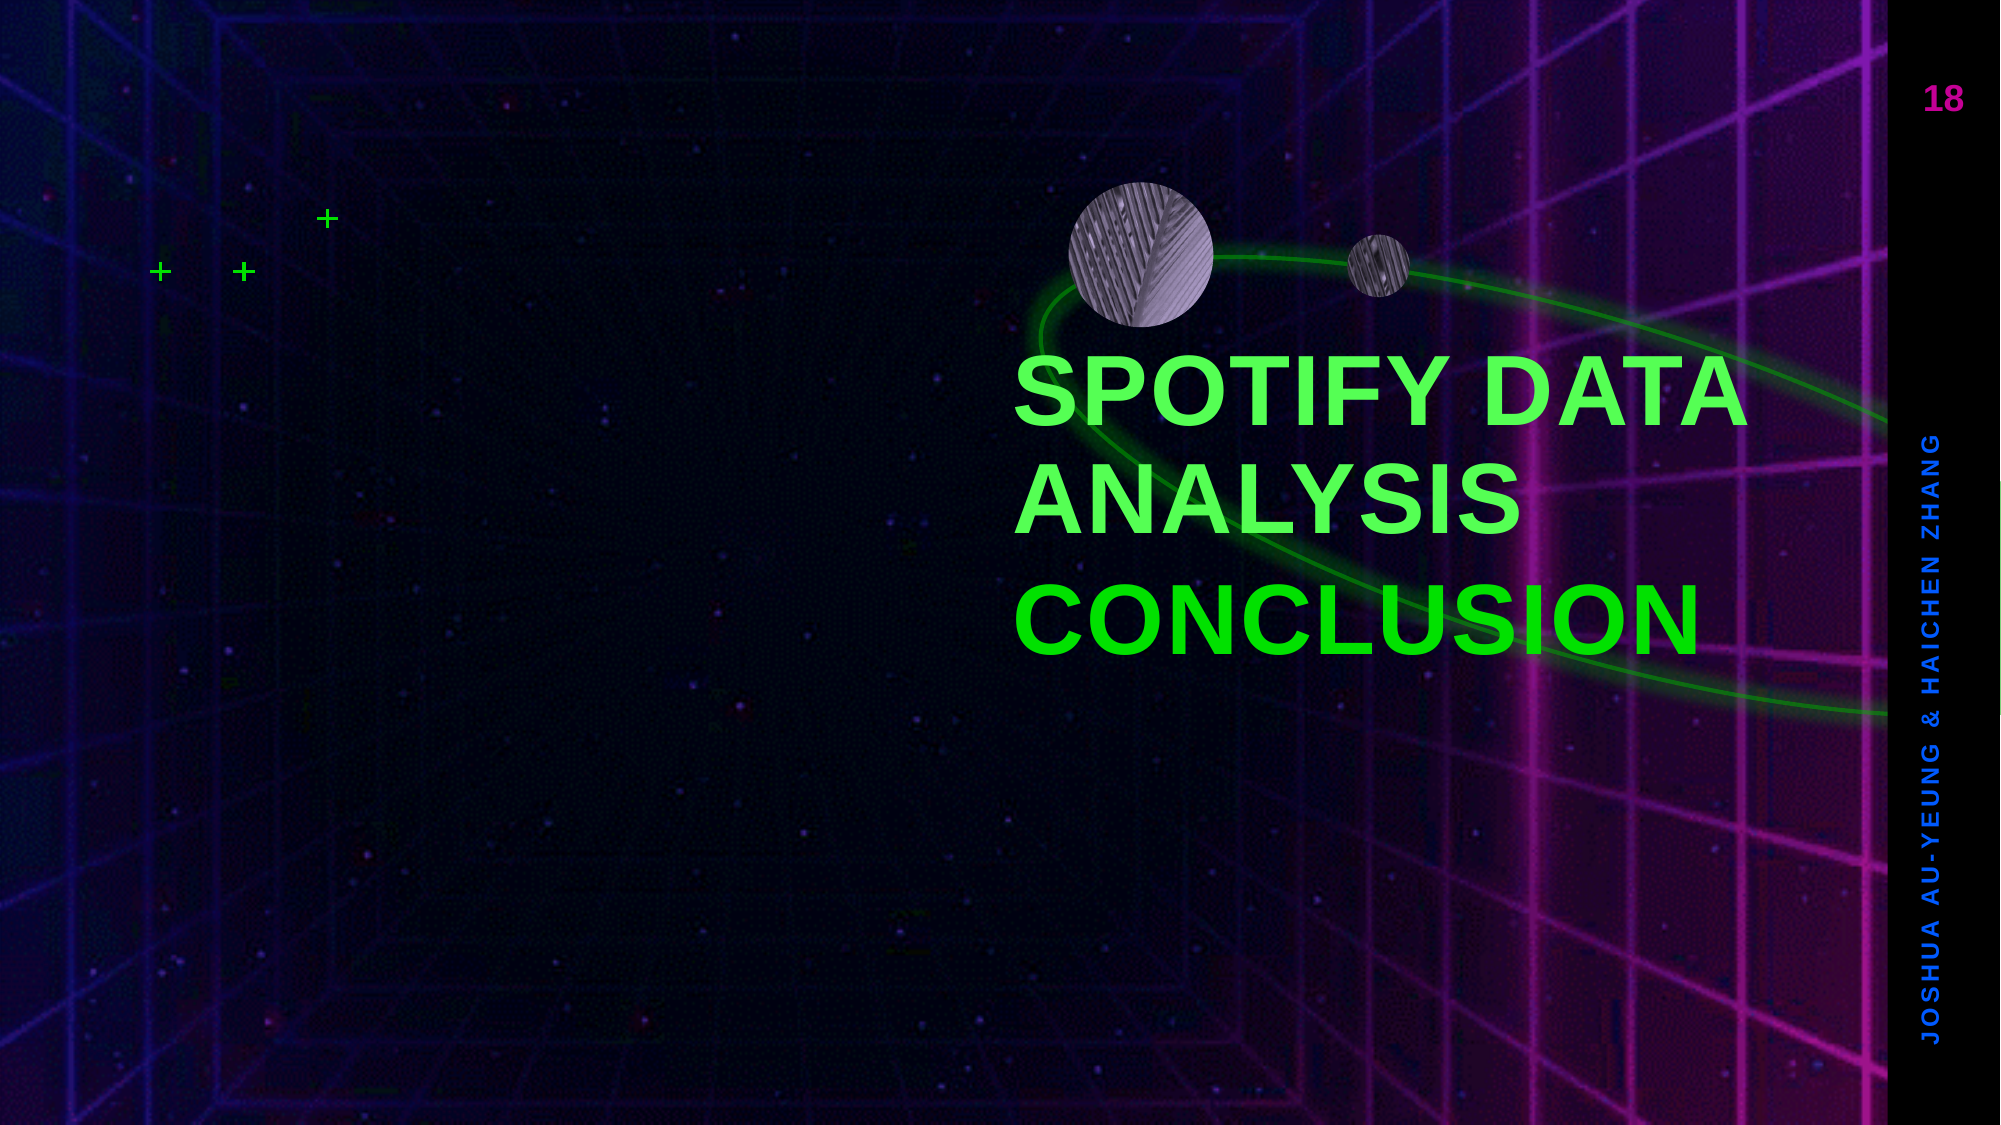

18
Spotify Data Analysis
# Conclusion
Joshua Au-Yeung & Haichen Zhang